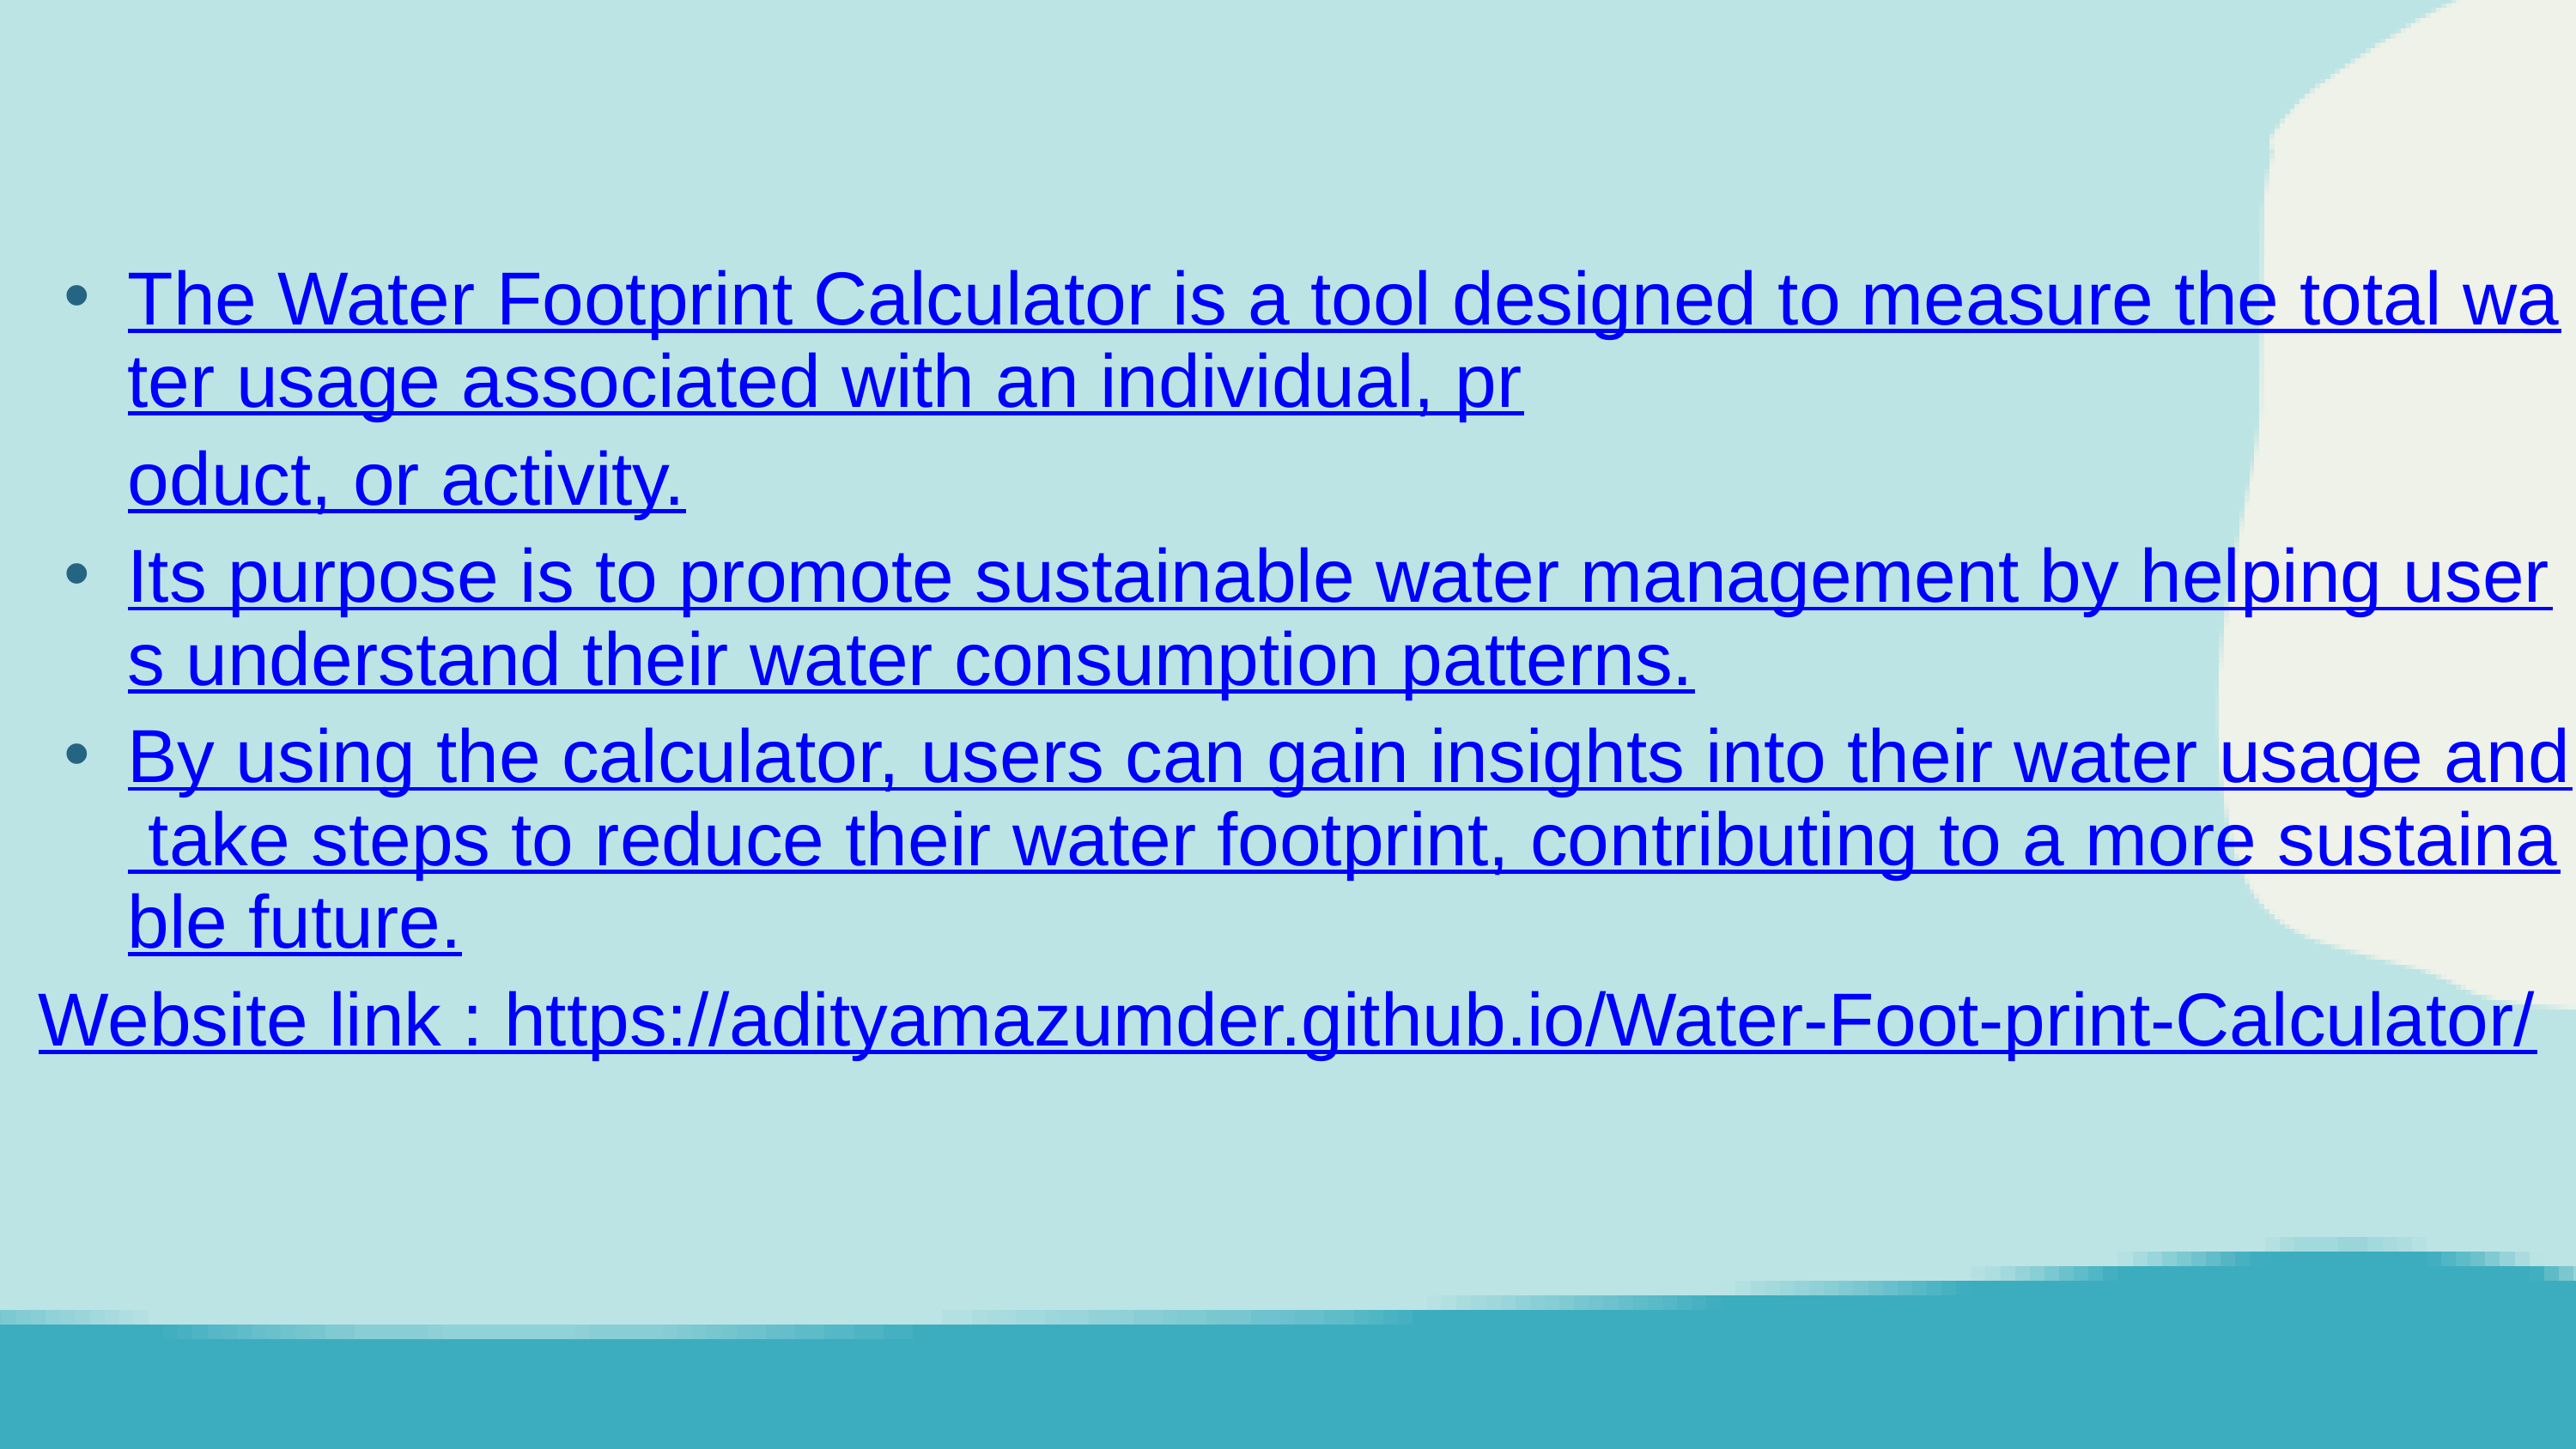

The Water Footprint Calculator is a tool designed to measure the total water usage associated with an individual, product, or activity.
Its purpose is to promote sustainable water management by helping users understand their water consumption patterns.
By using the calculator, users can gain insights into their water usage and take steps to reduce their water footprint, contributing to a more sustainable future.
Website link : https://adityamazumder.github.io/Water-Foot-print-Calculator/